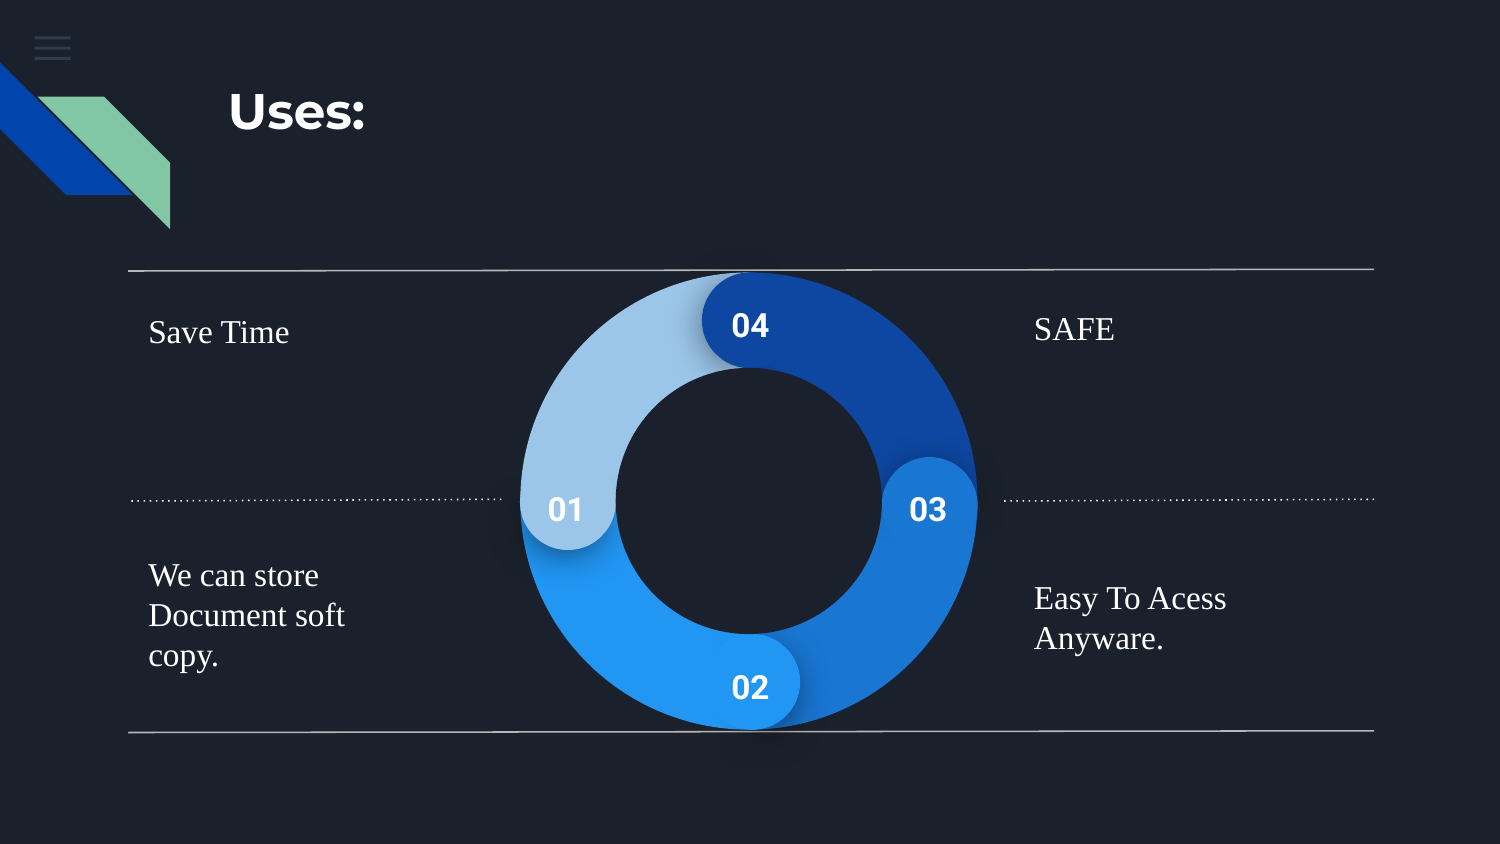

# Uses:

SAFE
Save Time

04

01
03
We can store Document soft copy.
Easy To Acess Anyware.

02